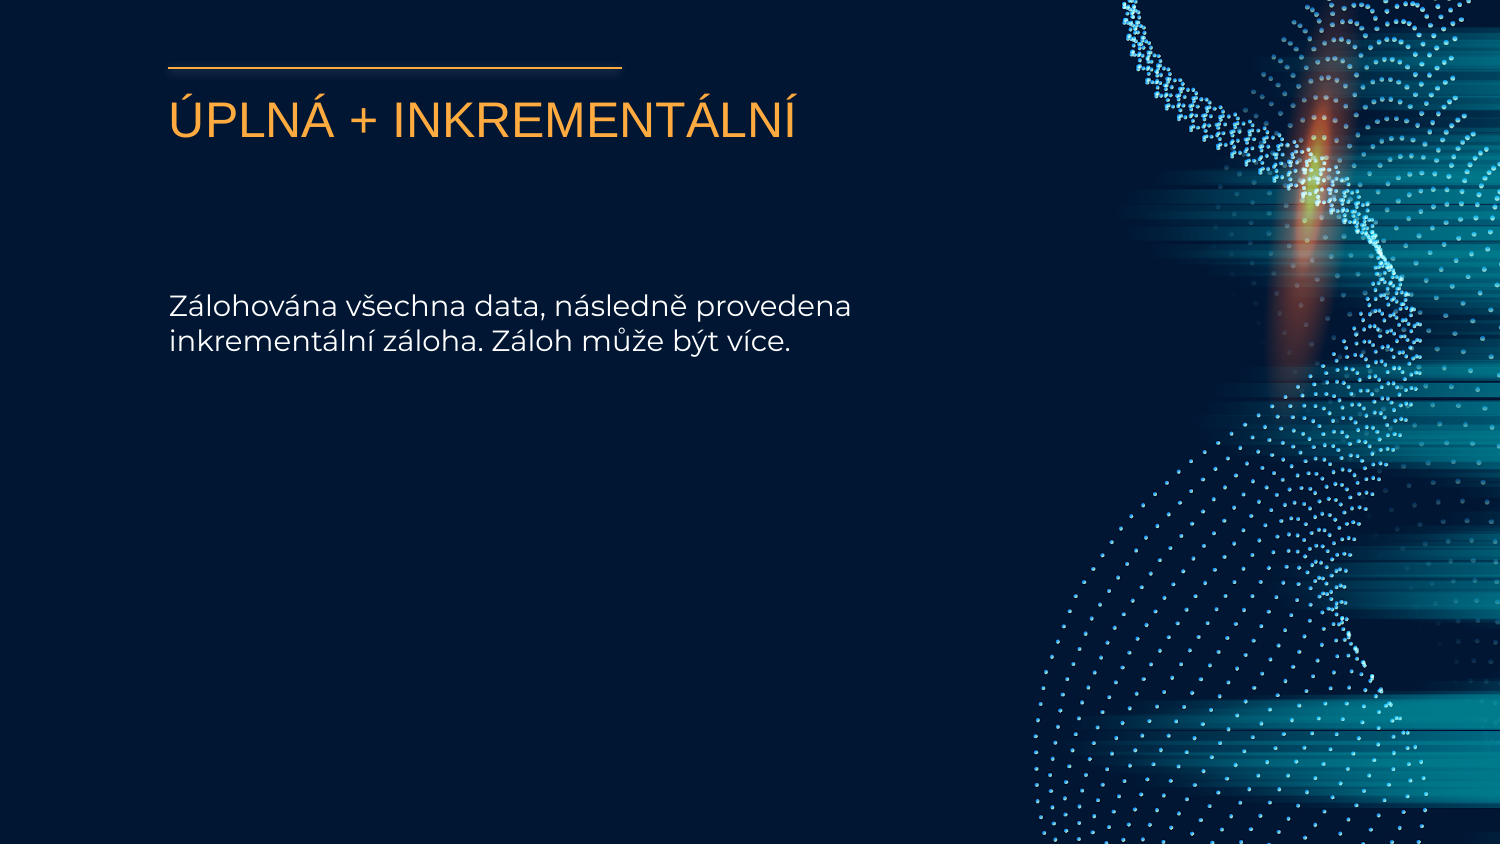

# ÚPLNÁ + INKREMENTÁLNÍ
Zálohována všechna data, následně provedena inkrementální záloha. Záloh může být více.